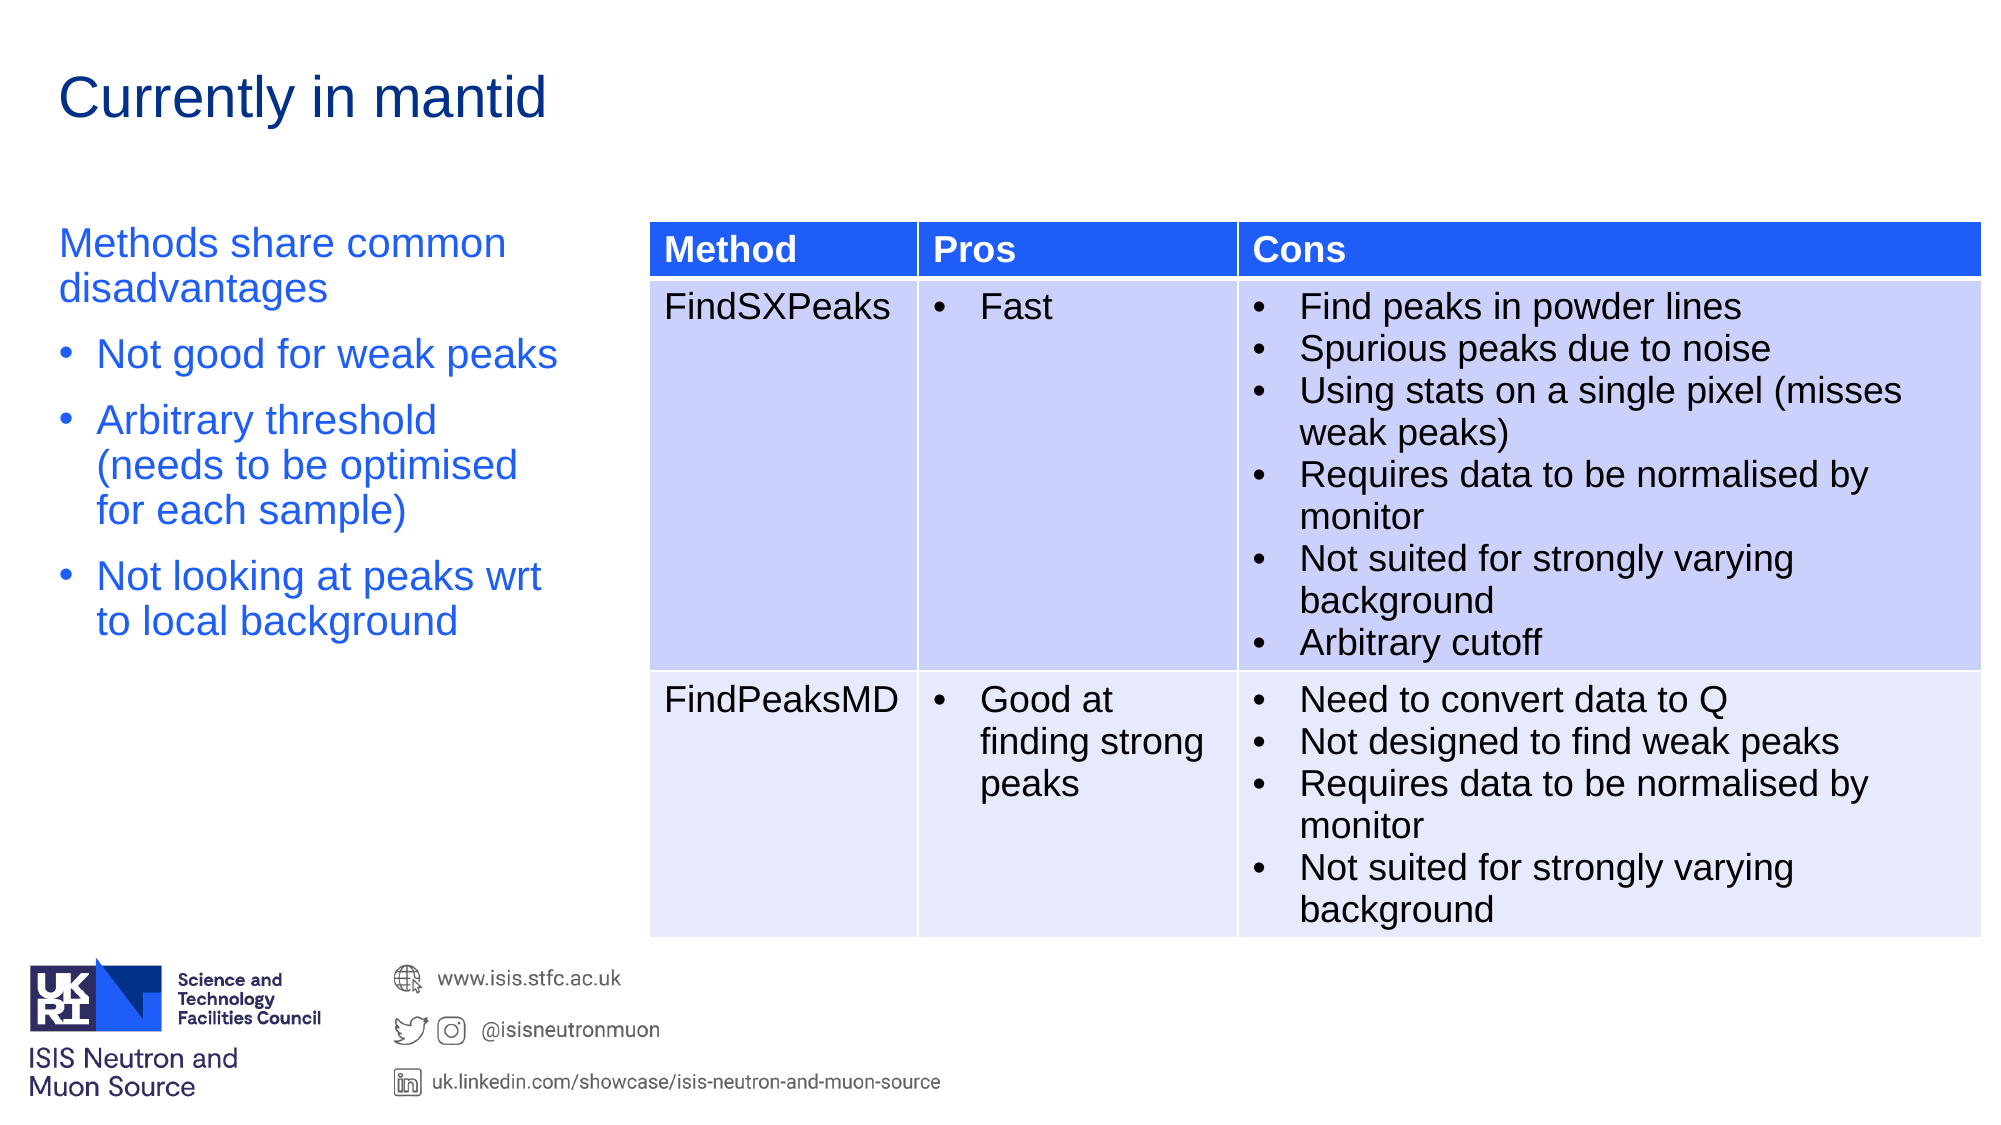

# Currently in mantid
Methods share common disadvantages
Not good for weak peaks
Arbitrary threshold (needs to be optimised for each sample)
Not looking at peaks wrt to local background
| Method | Pros | Cons |
| --- | --- | --- |
| FindSXPeaks | Fast | Find peaks in powder lines Spurious peaks due to noise Using stats on a single pixel (misses weak peaks) Requires data to be normalised by monitor Not suited for strongly varying background Arbitrary cutoff |
| FindPeaksMD | Good at finding strong peaks | Need to convert data to Q Not designed to find weak peaks Requires data to be normalised by monitor Not suited for strongly varying background |